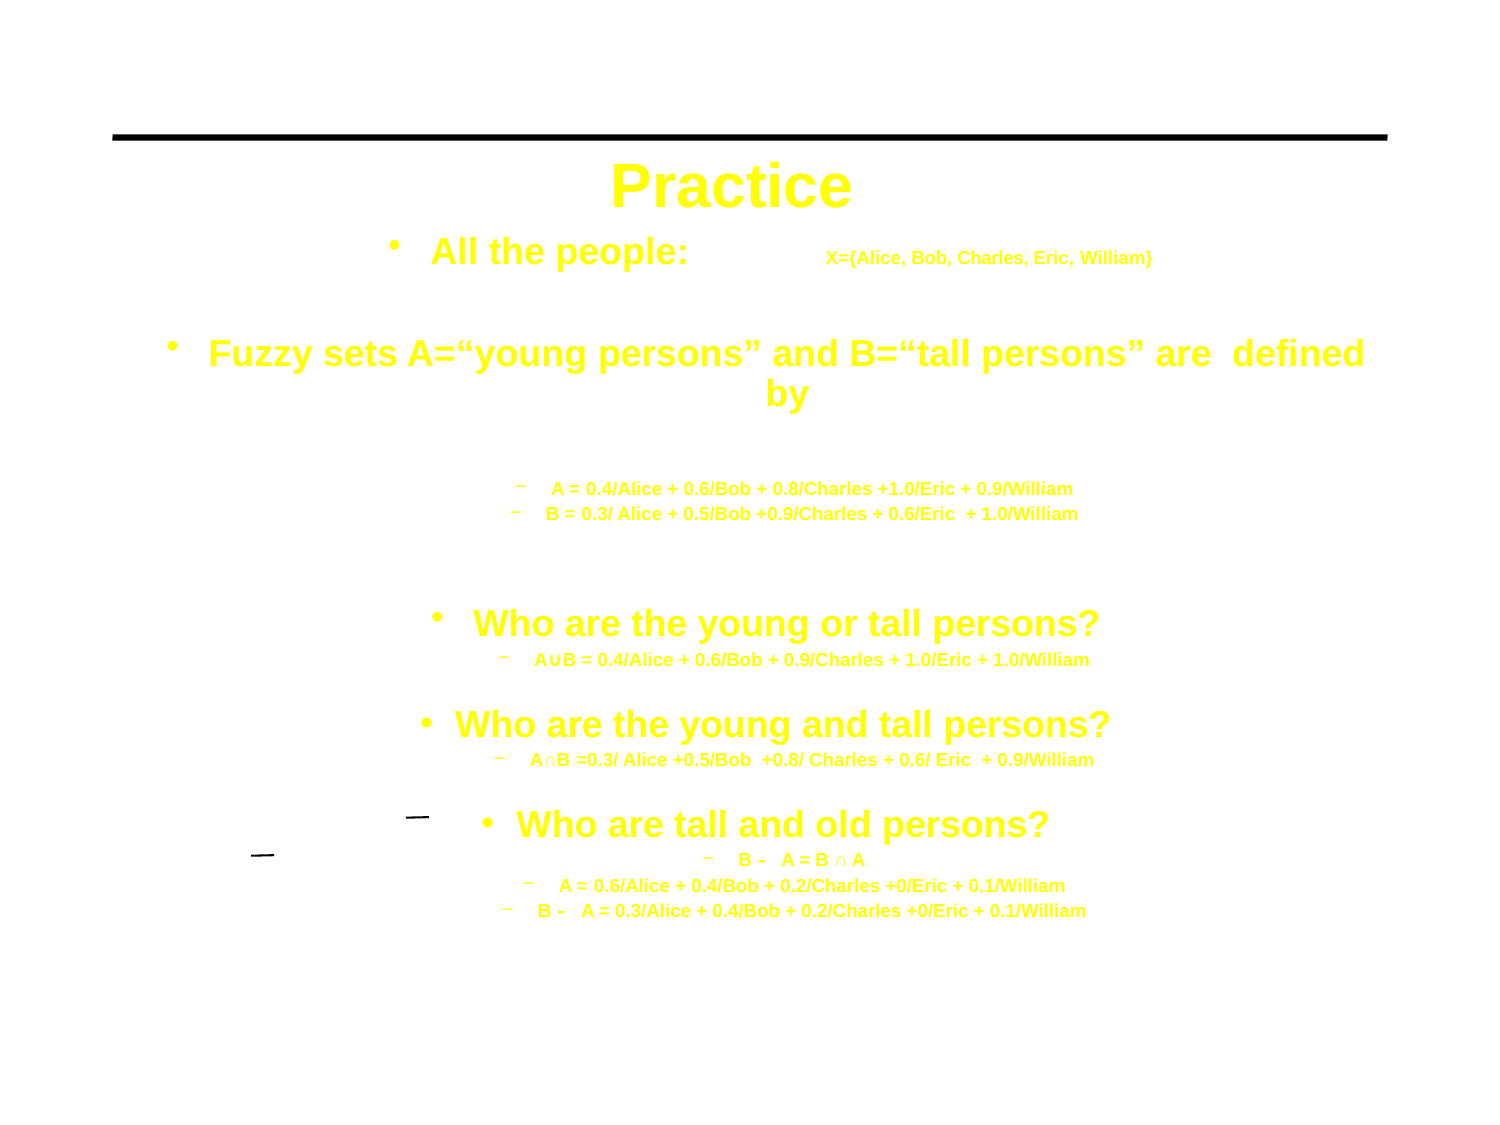

Practice
All the people:             X={Alice, Bob, Charles, Eric, William}

Fuzzy sets A=“young persons” and B=“tall persons” are  defined by

A = 0.4/Alice + 0.6/Bob + 0.8/Charles +1.0/Eric + 0.9/William
B = 0.3/ Alice + 0.5/Bob +0.9/Charles + 0.6/Eric  + 1.0/William

Who are the young or tall persons?
A∪B = 0.4/Alice + 0.6/Bob + 0.9/Charles + 1.0/Eric + 1.0/William

Who are the young and tall persons?
A∩B =0.3/ Alice +0.5/Bob  +0.8/ Charles + 0.6/ Eric  + 0.9/William

Who are tall and old persons?
B −  A = B ∩ A
A = 0.6/Alice + 0.4/Bob + 0.2/Charles +0/Eric + 0.1/William
B −  A = 0.3/Alice + 0.4/Bob + 0.2/Charles +0/Eric + 0.1/William